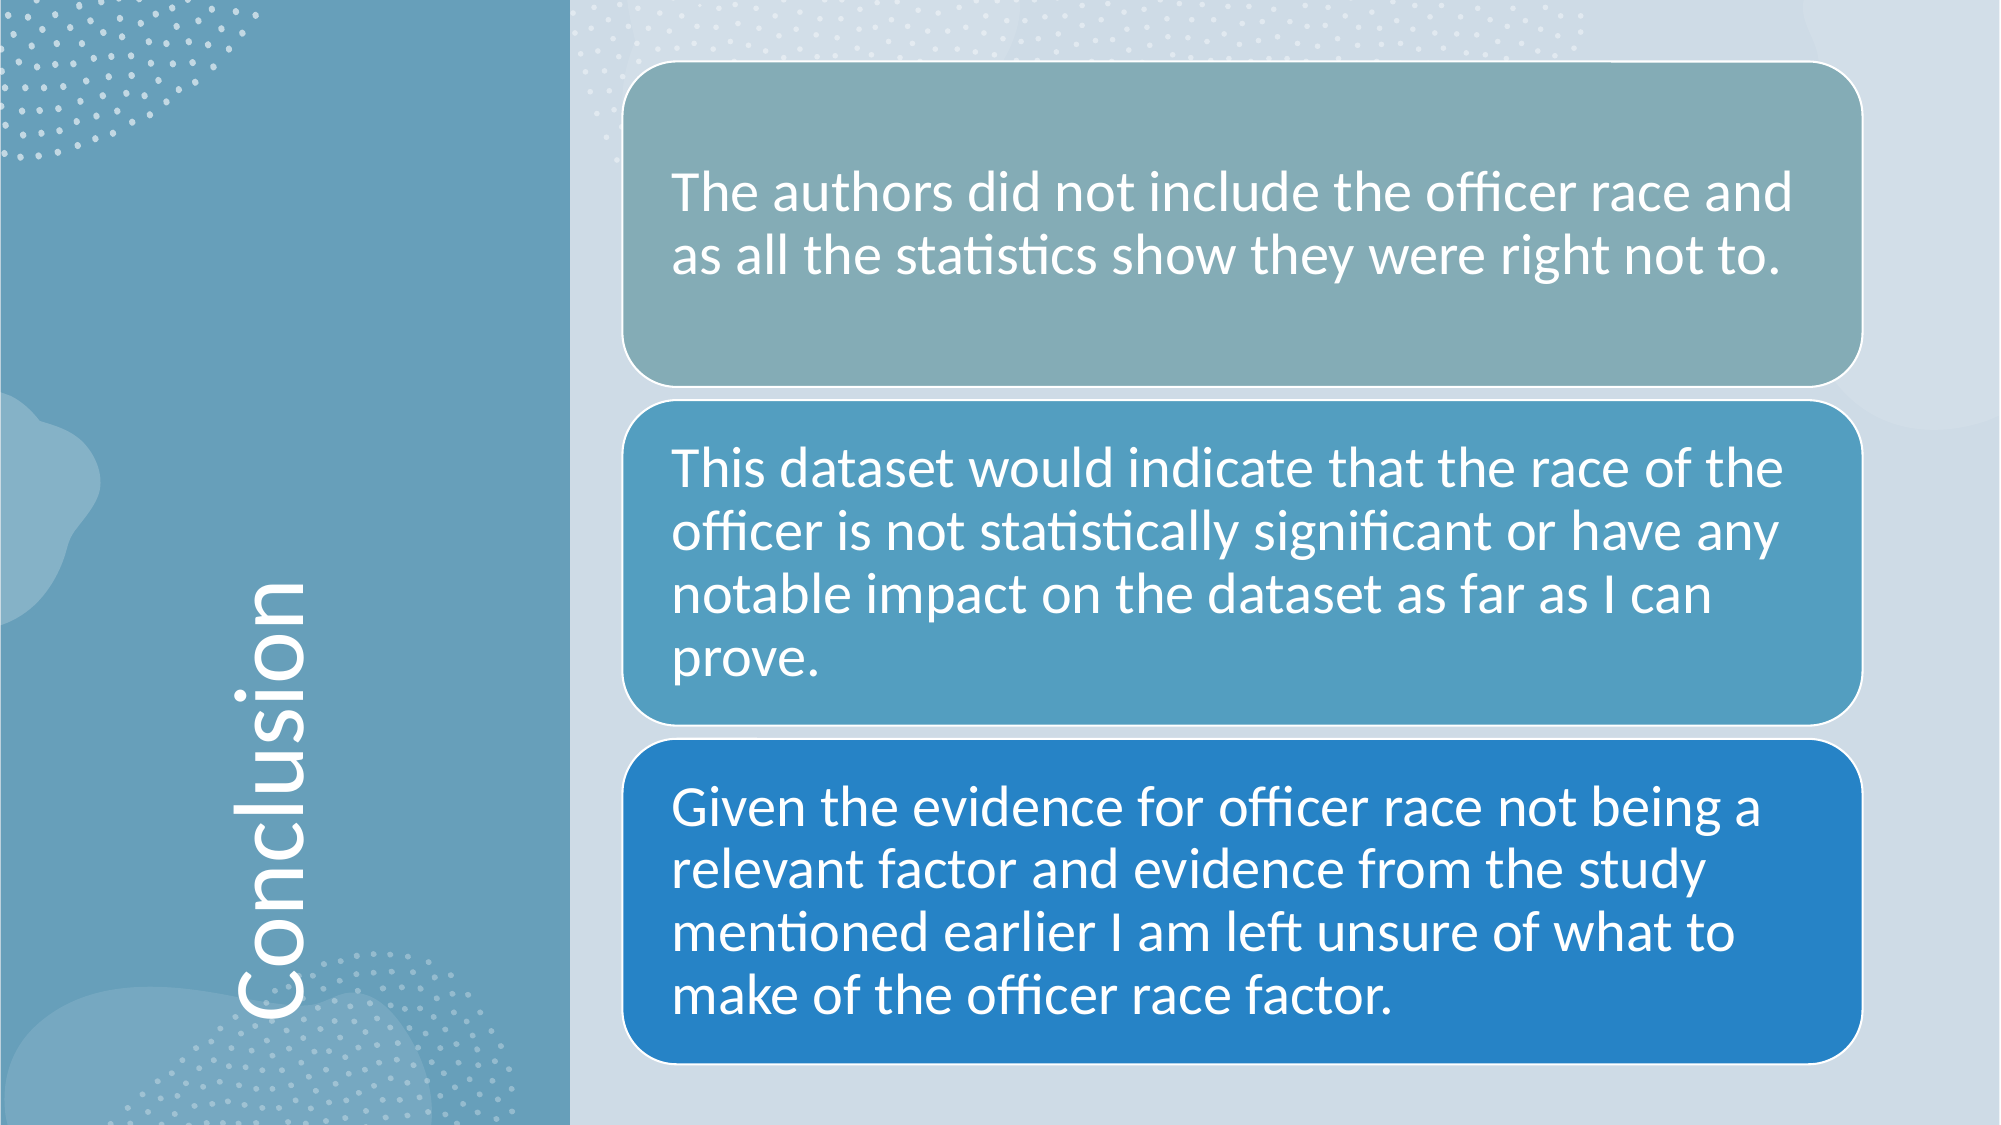

The authors did not include the officer race and as all the statistics show they were right not to.
This dataset would indicate that the race of the officer is not statistically significant or have any notable impact on the dataset as far as I can prove.
Given the evidence for officer race not being a relevant factor and evidence from the study mentioned earlier I am left unsure of what to make of the officer race factor.
# Conclusion